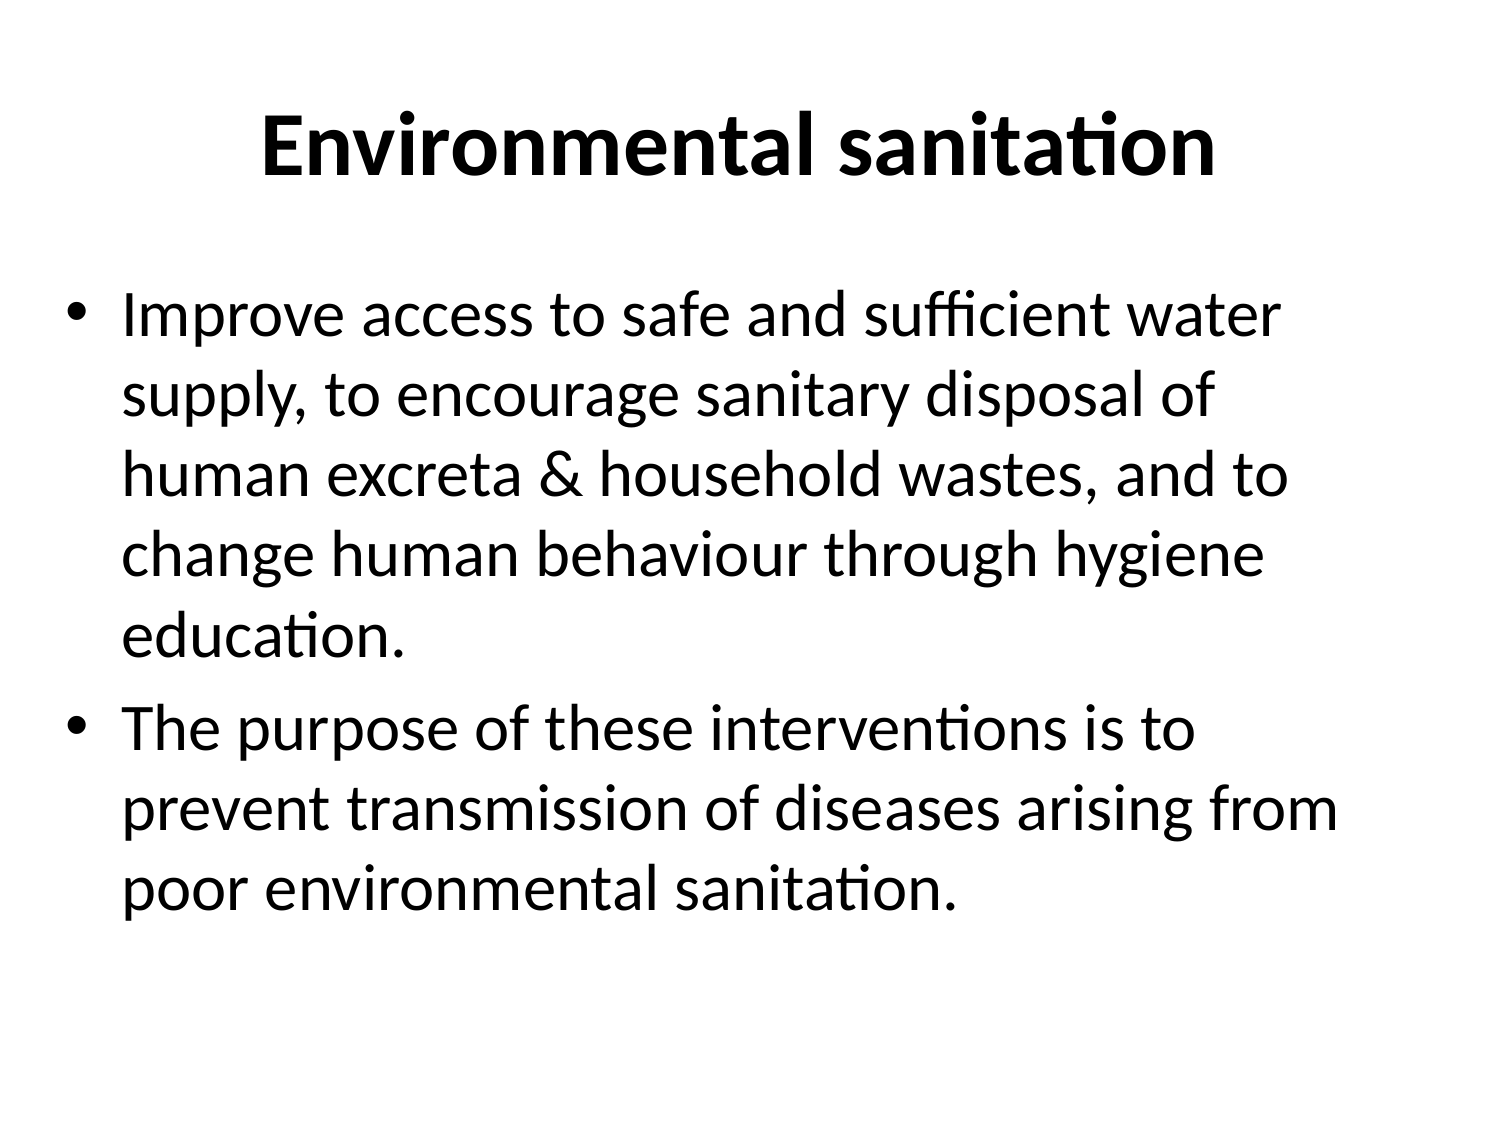

# Environmental sanitation
Improve access to safe and sufficient water supply, to encourage sanitary disposal of human excreta & household wastes, and to change human behaviour through hygiene education.
The purpose of these interventions is to prevent transmission of diseases arising from poor environmental sanitation.